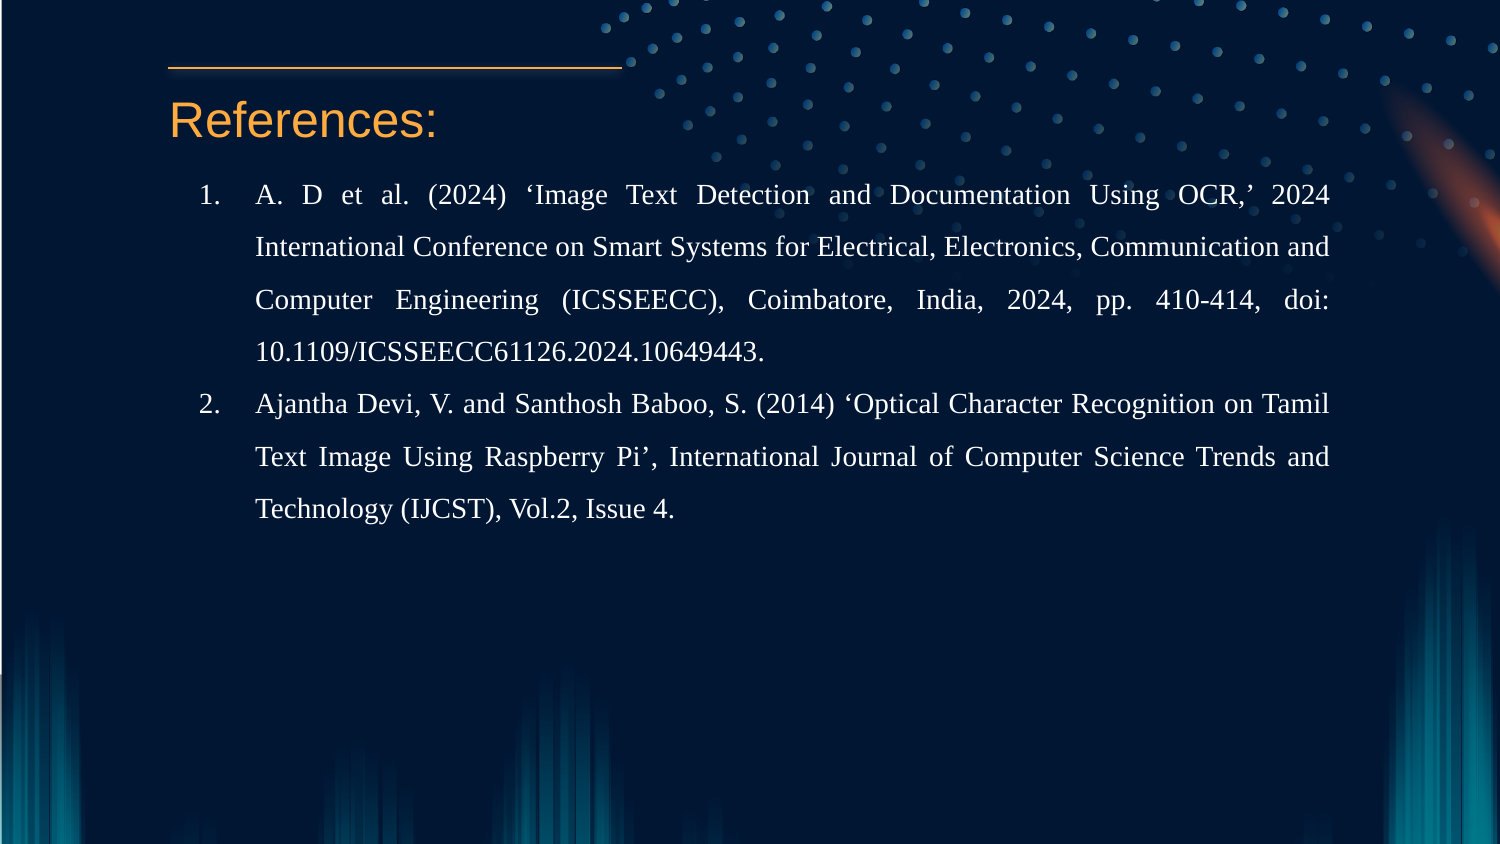

# References:
A. D et al. (2024) ‘Image Text Detection and Documentation Using OCR,’ 2024 International Conference on Smart Systems for Electrical, Electronics, Communication and Computer Engineering (ICSSEECC), Coimbatore, India, 2024, pp. 410-414, doi: 10.1109/ICSSEECC61126.2024.10649443.
Ajantha Devi, V. and Santhosh Baboo, S. (2014) ‘Optical Character Recognition on Tamil Text Image Using Raspberry Pi’, International Journal of Computer Science Trends and Technology (IJCST), Vol.2, Issue 4.